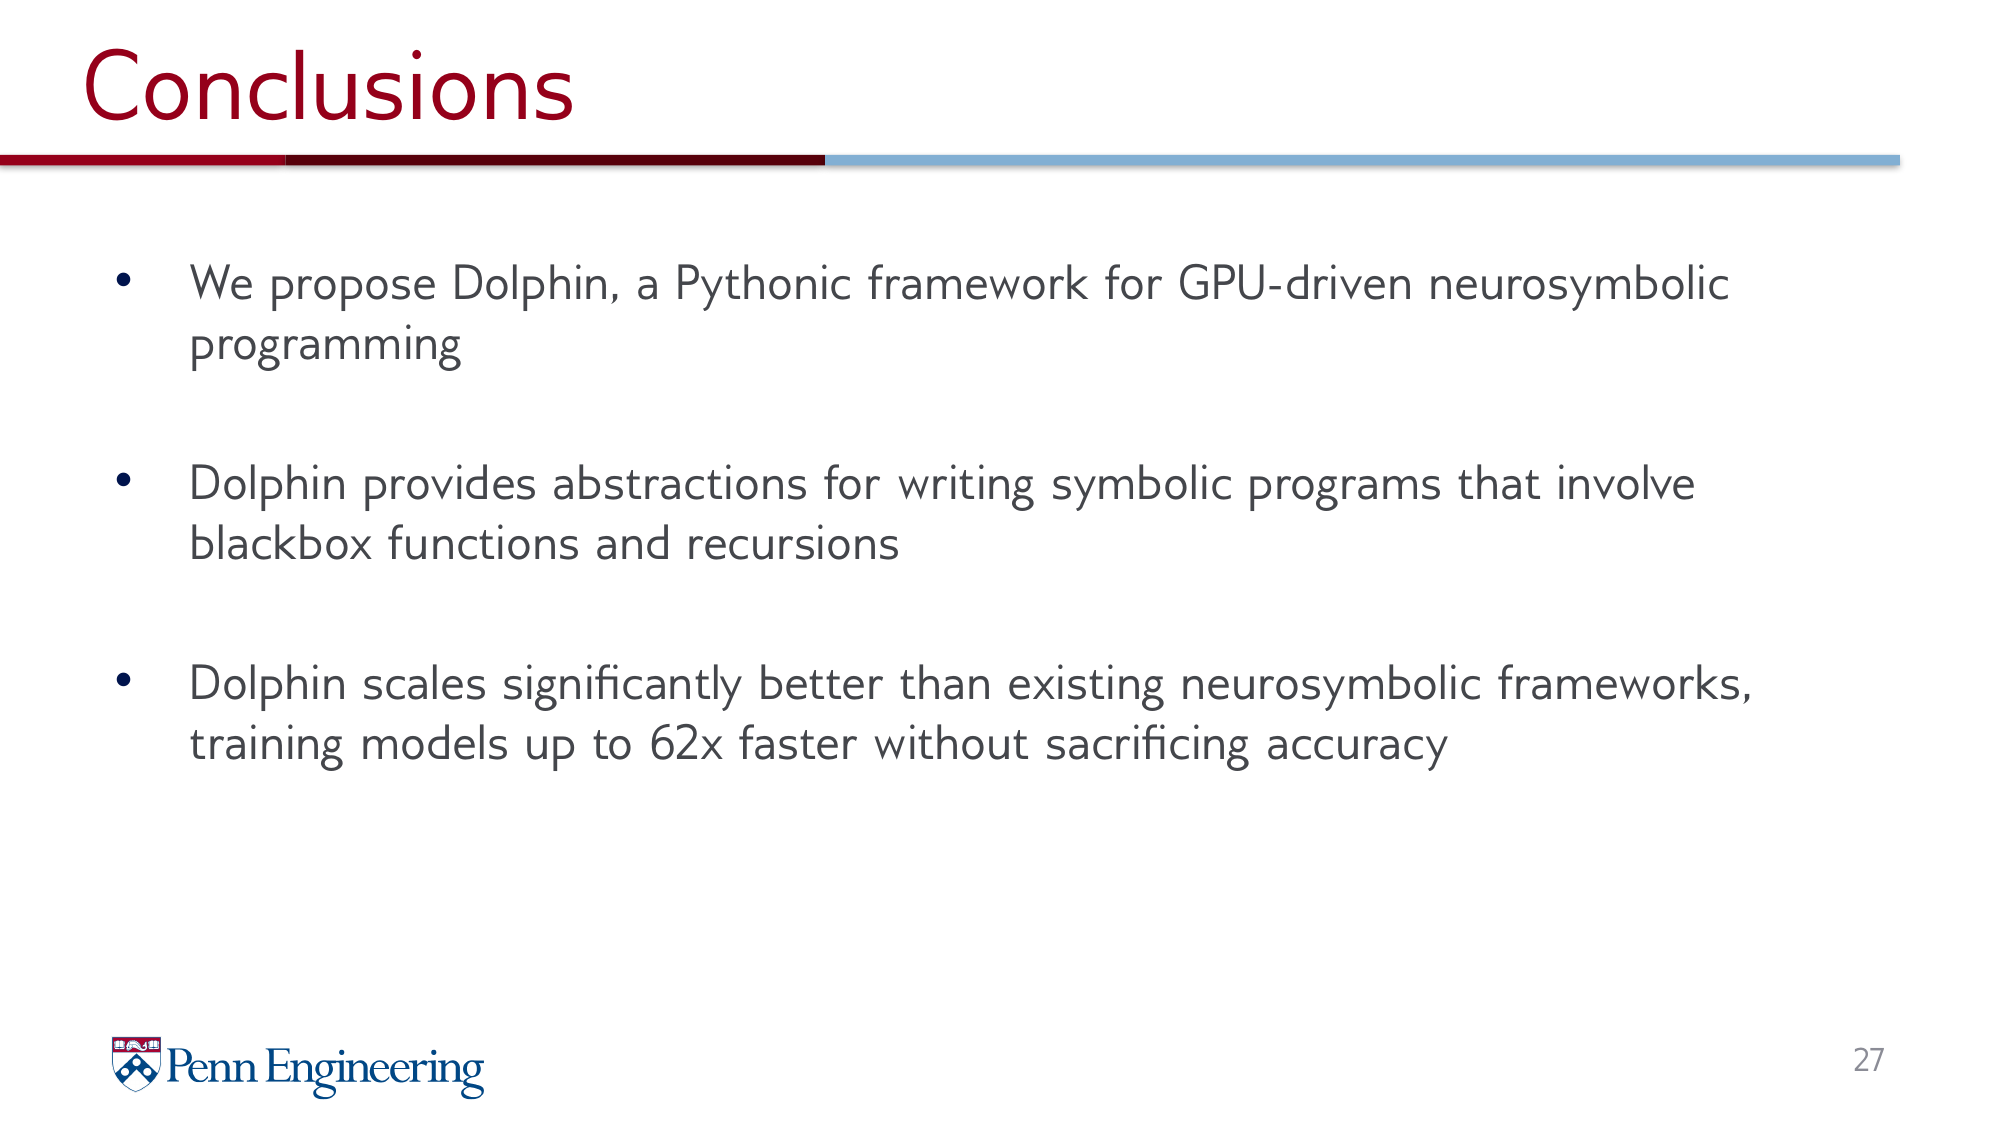

# Conclusions
We propose Dolphin, a Pythonic framework for GPU-driven neurosymbolic programming

Dolphin provides abstractions for writing symbolic programs that involve blackbox functions and recursions

Dolphin scales significantly better than existing neurosymbolic frameworks, training models up to 62x faster without sacrificing accuracy

27